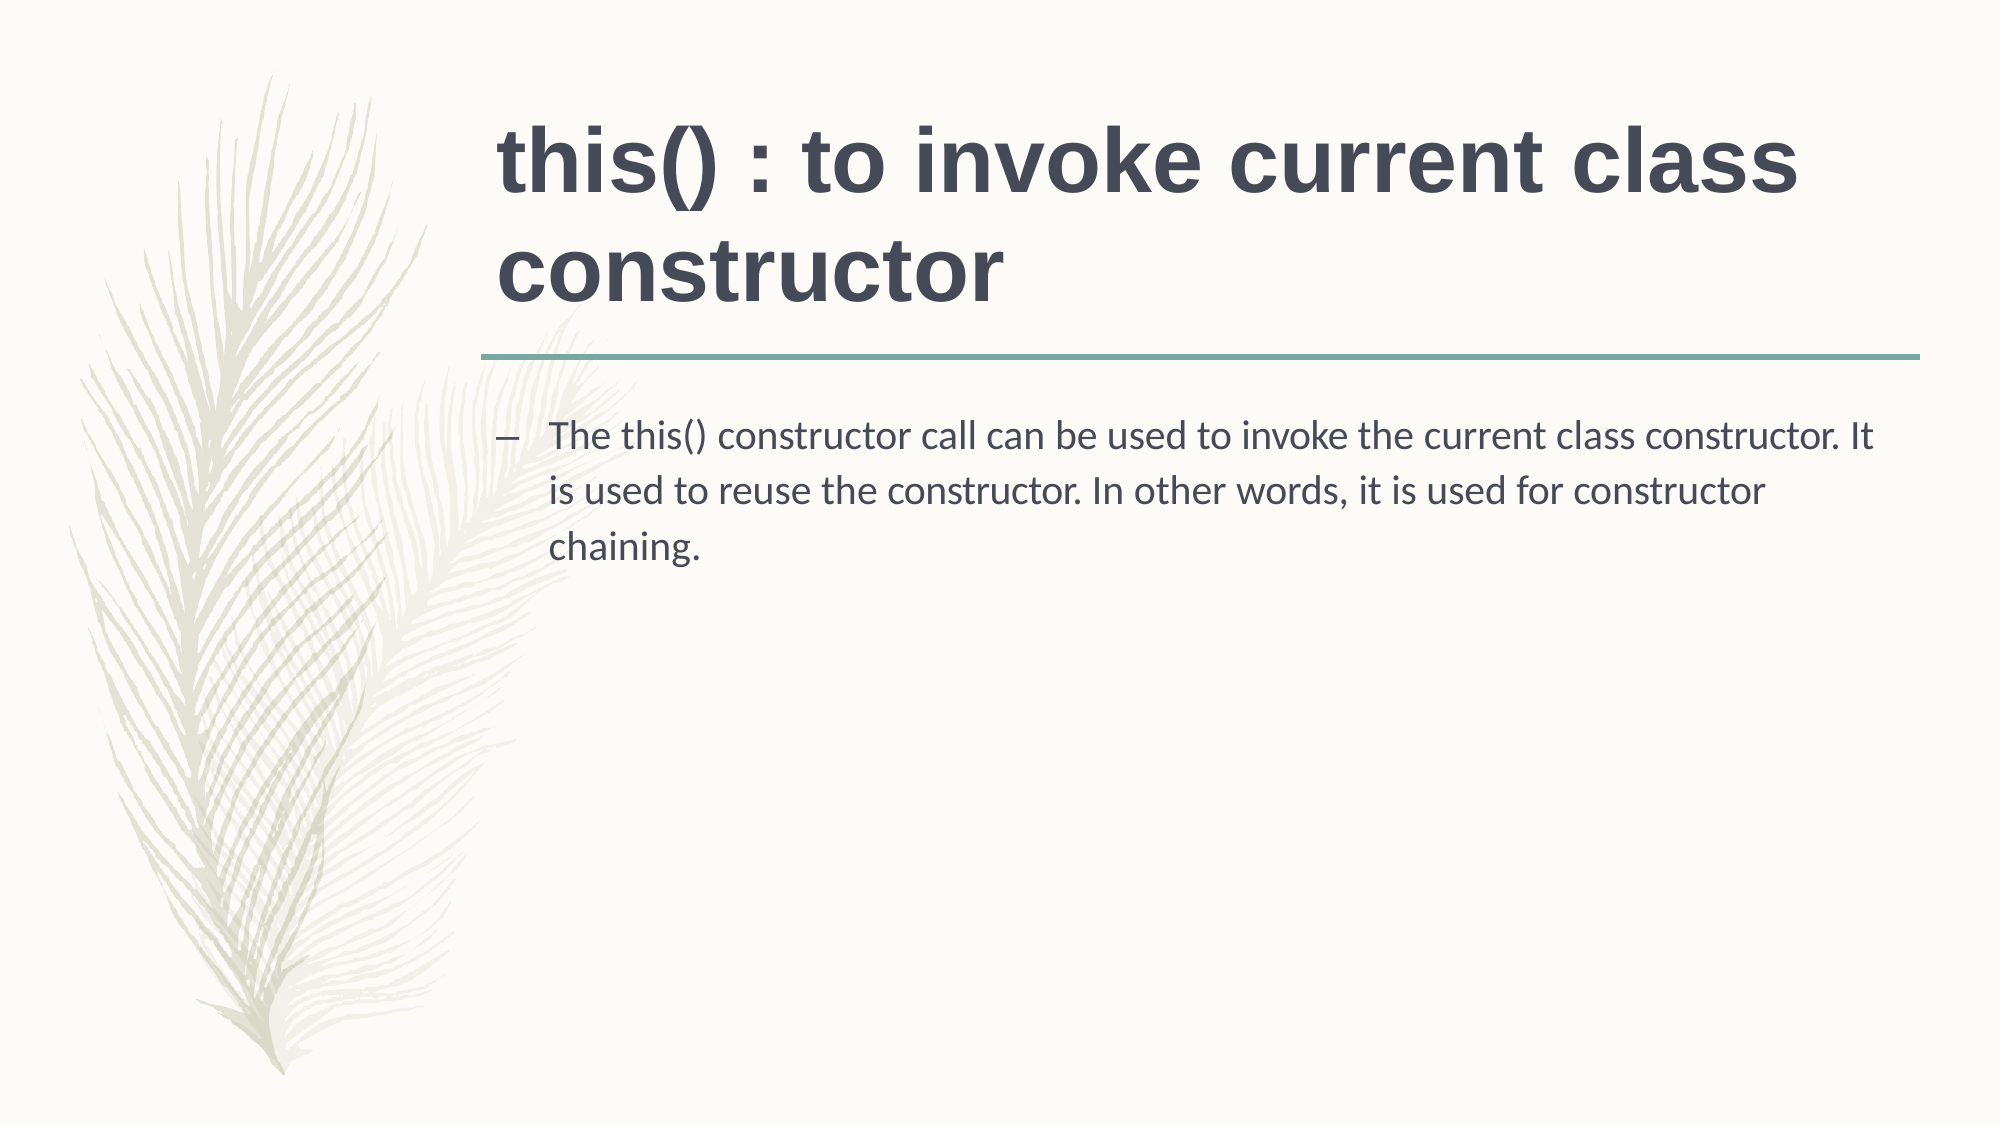

# this() : to invoke current class  constructor
–	The this() constructor call can be used to invoke the current class constructor. It  is used to reuse the constructor. In other words, it is used for constructor  chaining.